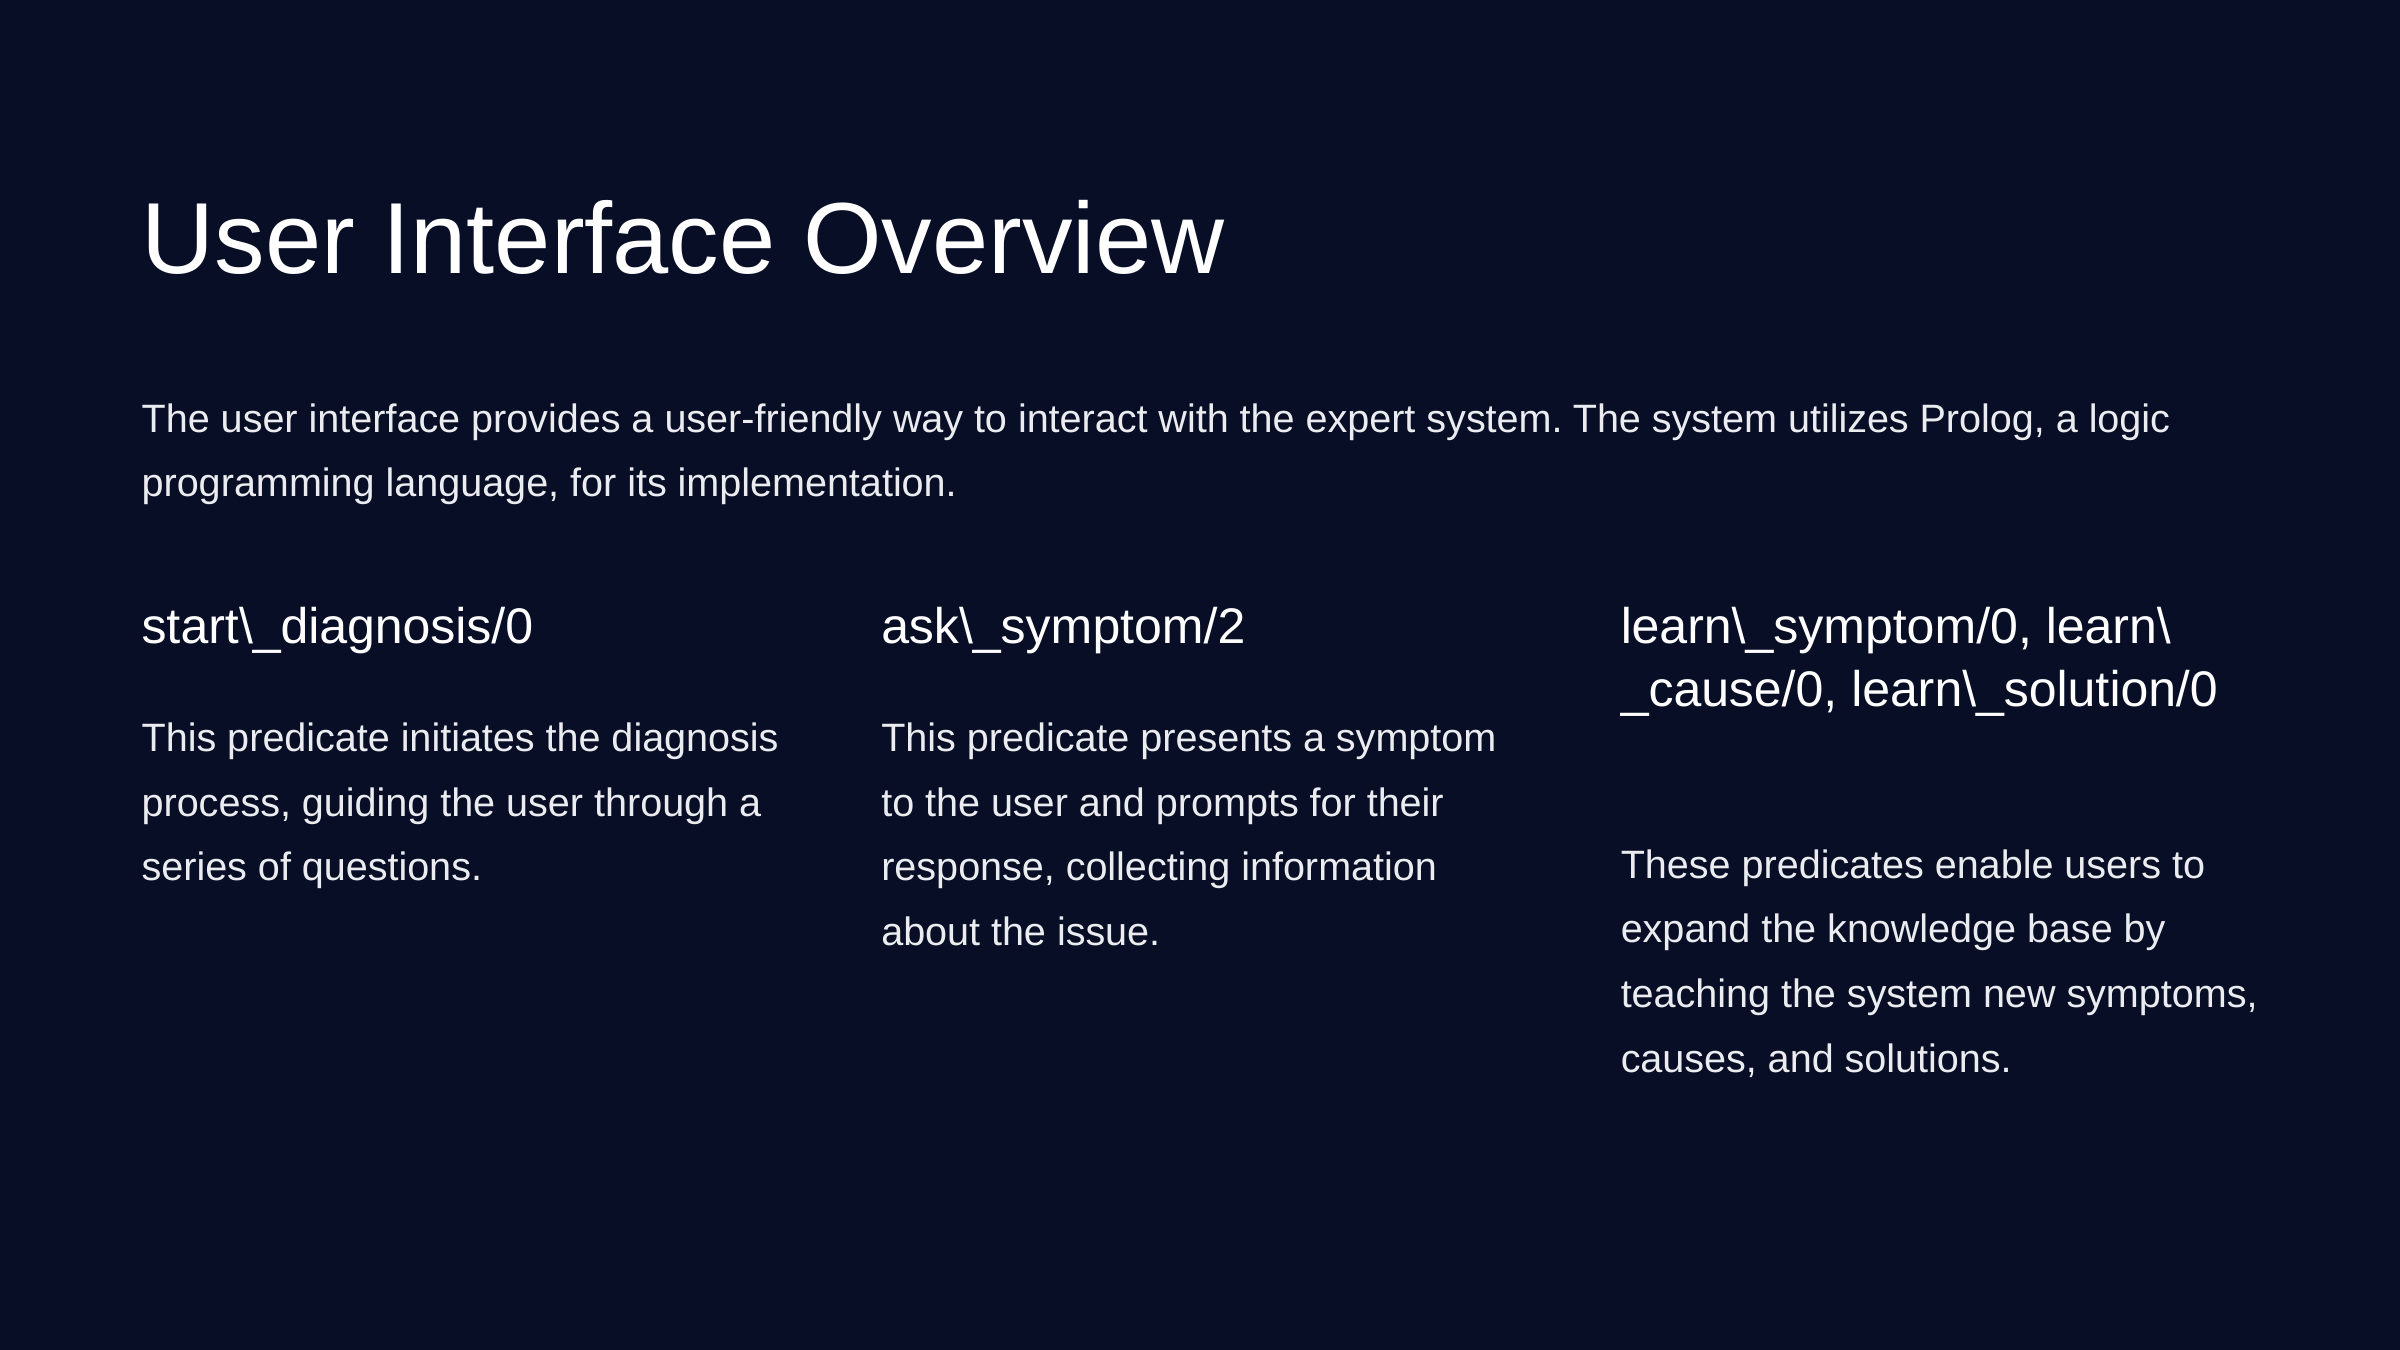

User Interface Overview
The user interface provides a user-friendly way to interact with the expert system. The system utilizes Prolog, a logic programming language, for its implementation.
start\_diagnosis/0
ask\_symptom/2
learn\_symptom/0, learn\_cause/0, learn\_solution/0
This predicate initiates the diagnosis process, guiding the user through a series of questions.
This predicate presents a symptom to the user and prompts for their response, collecting information about the issue.
These predicates enable users to expand the knowledge base by teaching the system new symptoms, causes, and solutions.